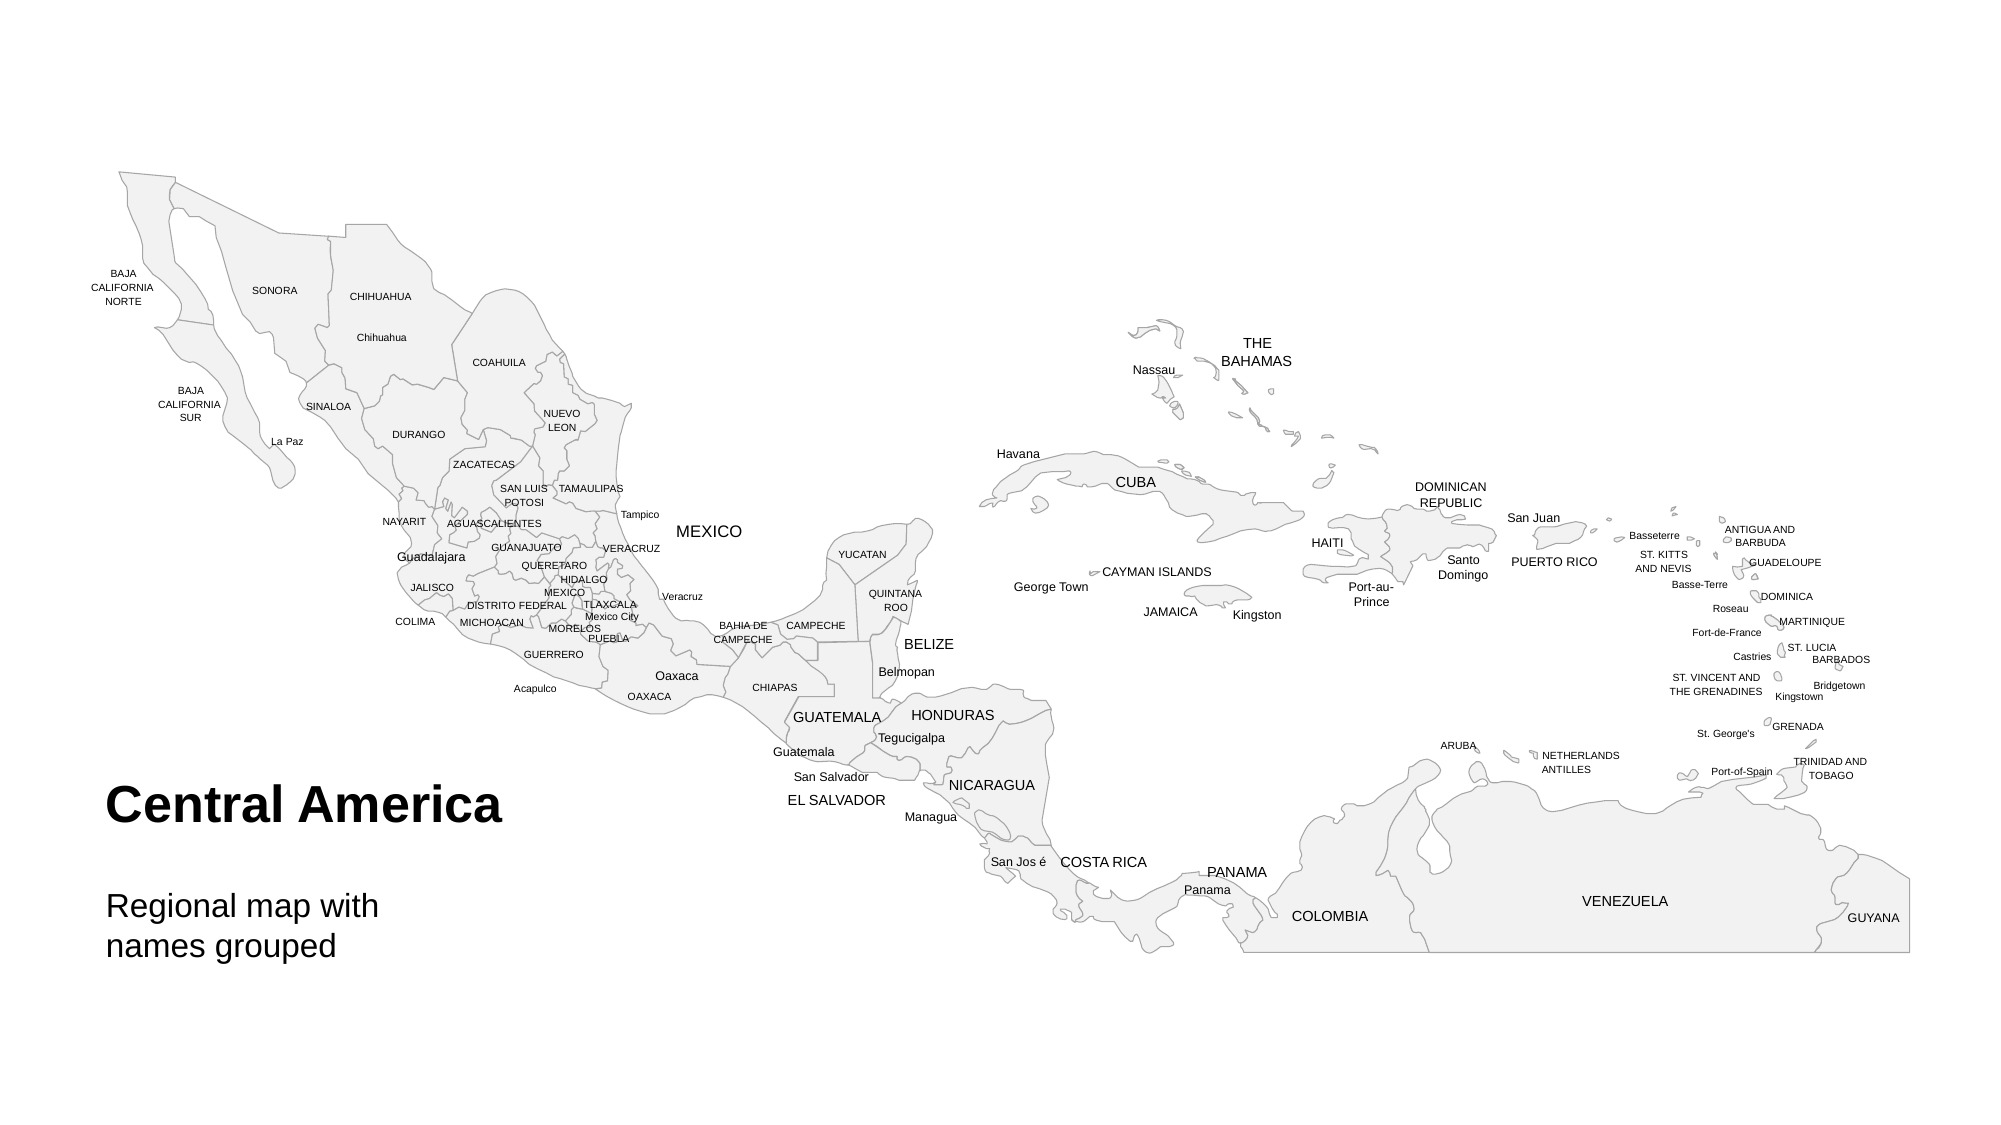

BAJA
CALIFORNIA
SONORA
CHIHUAHUA
NORTE

Chihuahua
THE
BAHAMAS
COAHUILA
Nassau

BAJA
CALIFORNIA
SINALOA
NUEVO
SUR
LEON
DURANGO
La Paz

Havana

ZACATECAS
CUBA
DOMINICAN
SAN LUIS
TAMAULIPAS
REPUBLIC
POTOSI
Tampico
San Juan

NAYARIT
AGUASCALIENTES

MEXICO
ANTIGUA AND
Basseterre

HAITI
BARBUDA

GUANAJUATO
VERACRUZ
YUCATAN
ST. KITTS
Guadalajara
Santo

PUERTO RICO
GUADELOUPE
QUERETARO
AND NEVIS

CAYMAN ISLANDS

Domingo

HIDALGO
George Town
Port-au-
Basse-Terre
JALISCO
MEXICO
QUINTANA
DOMINICA
Veracruz

Prince

TLAXCALA
DISTRITO FEDERAL
ROO
Roseau

JAMAICA
Kingston
Mexico City
MARTINIQUE
COLIMA
MICHOACAN

CAMPECHE
BAHIA DE
MORELOS
Fort-de-France
PUEBLA
CAMPECHE
BELIZE

ST. LUCIA
GUERRERO

Castries
BARBADOS

Belmopan
Oaxaca

ST. VINCENT AND

Bridgetown
CHIAPAS
Acapulco
THE GRENADINES
OAXACA
Kingstown
HONDURAS
GUATEMALA

GRENADA
St. George's
Tegucigalpa

ARUBA

Guatemala
NETHERLANDS
TRINIDAD AND

ANTILLES
Port-of-Spain

San Salvador
TOBAGO
NICARAGUA
EL SALVADOR

Managua
COSTA RICA
San Jos
é
PANAMA

Panama

VENEZUELA
COLOMBIA
GUYANA
Central America
Regional map with names grouped